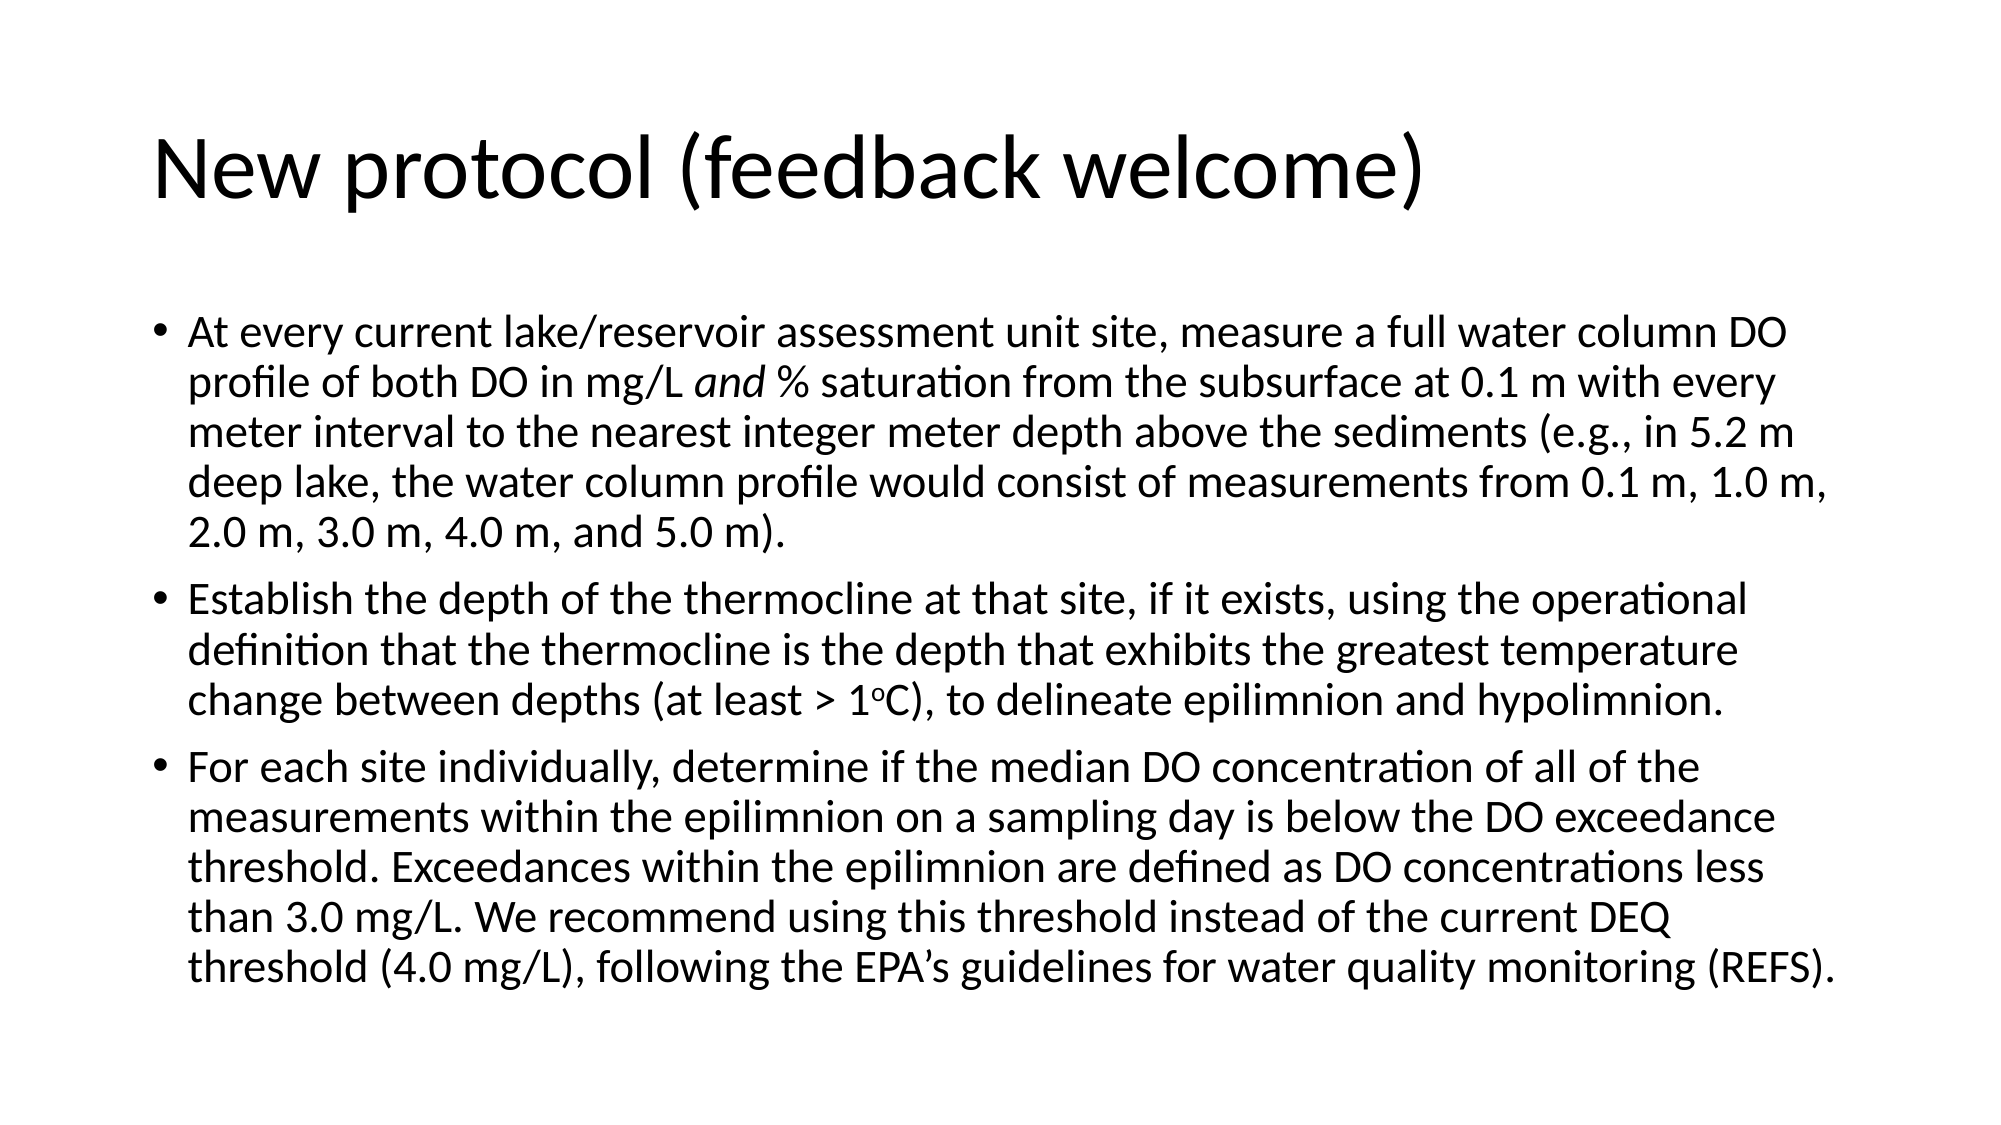

# New protocol (feedback welcome)
At every current lake/reservoir assessment unit site, measure a full water column DO profile of both DO in mg/L and % saturation from the subsurface at 0.1 m with every meter interval to the nearest integer meter depth above the sediments (e.g., in 5.2 m deep lake, the water column profile would consist of measurements from 0.1 m, 1.0 m, 2.0 m, 3.0 m, 4.0 m, and 5.0 m).
Establish the depth of the thermocline at that site, if it exists, using the operational definition that the thermocline is the depth that exhibits the greatest temperature change between depths (at least > 1oC), to delineate epilimnion and hypolimnion.
For each site individually, determine if the median DO concentration of all of the measurements within the epilimnion on a sampling day is below the DO exceedance threshold. Exceedances within the epilimnion are defined as DO concentrations less than 3.0 mg/L. We recommend using this threshold instead of the current DEQ threshold (4.0 mg/L), following the EPA’s guidelines for water quality monitoring (REFS).